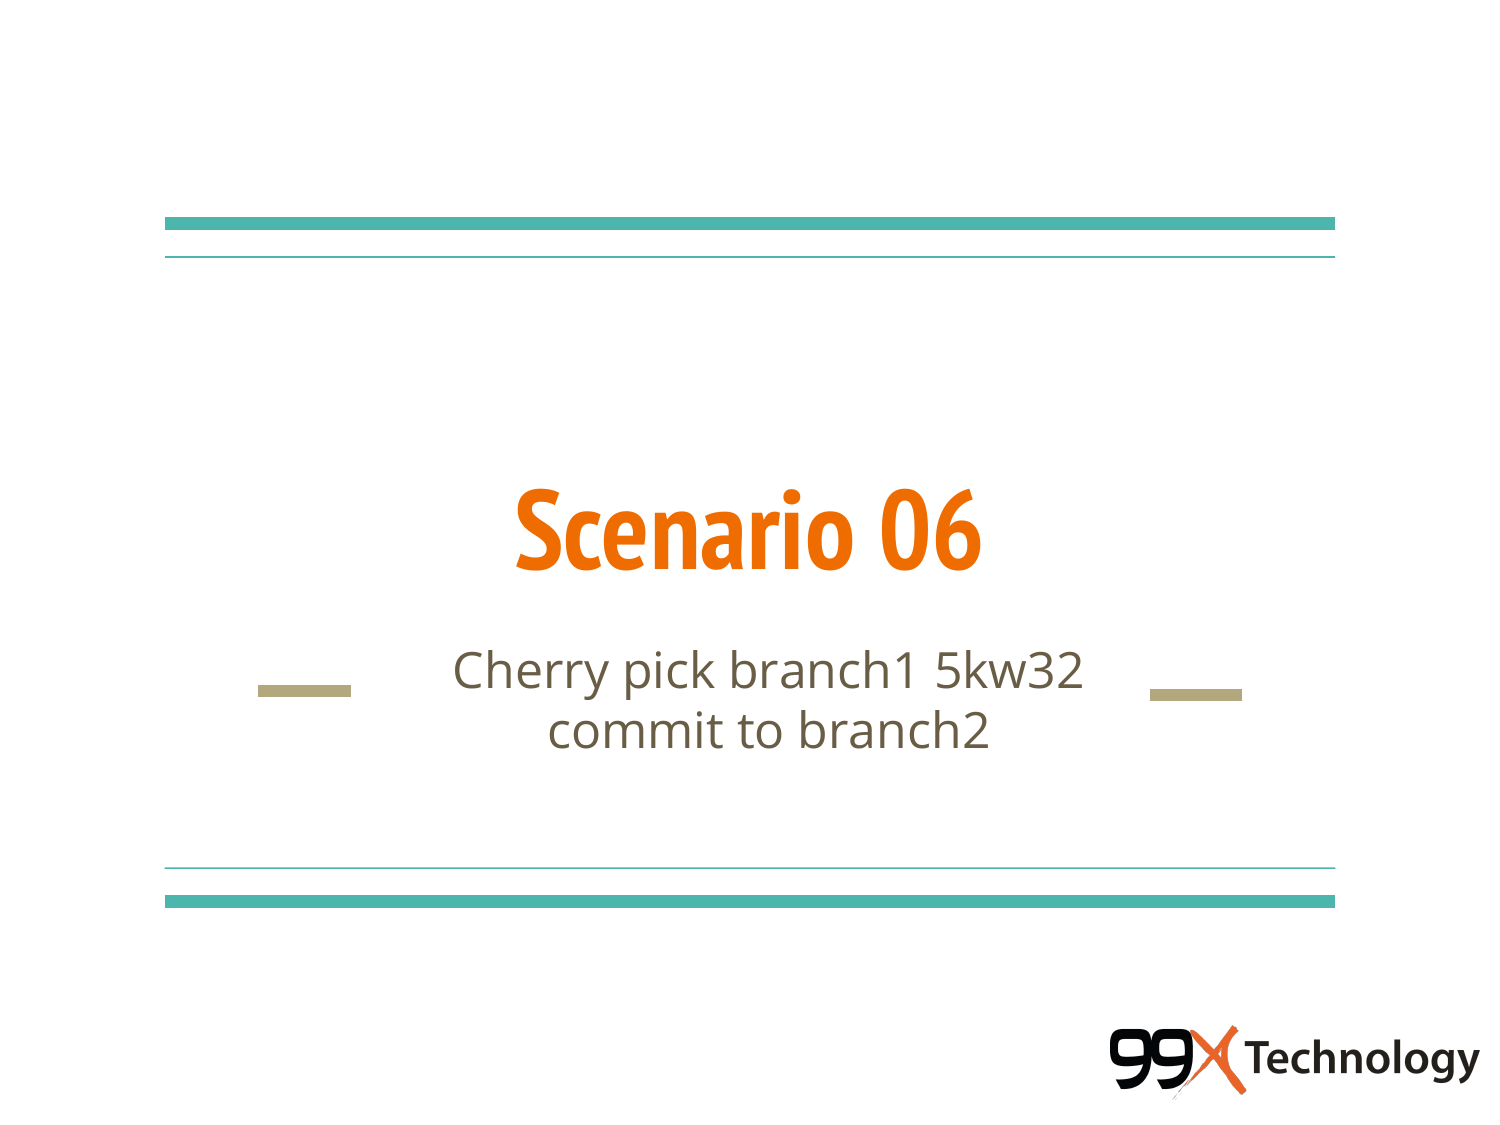

# Scenario 06
Cherry pick branch1 5kw32 commit to branch2